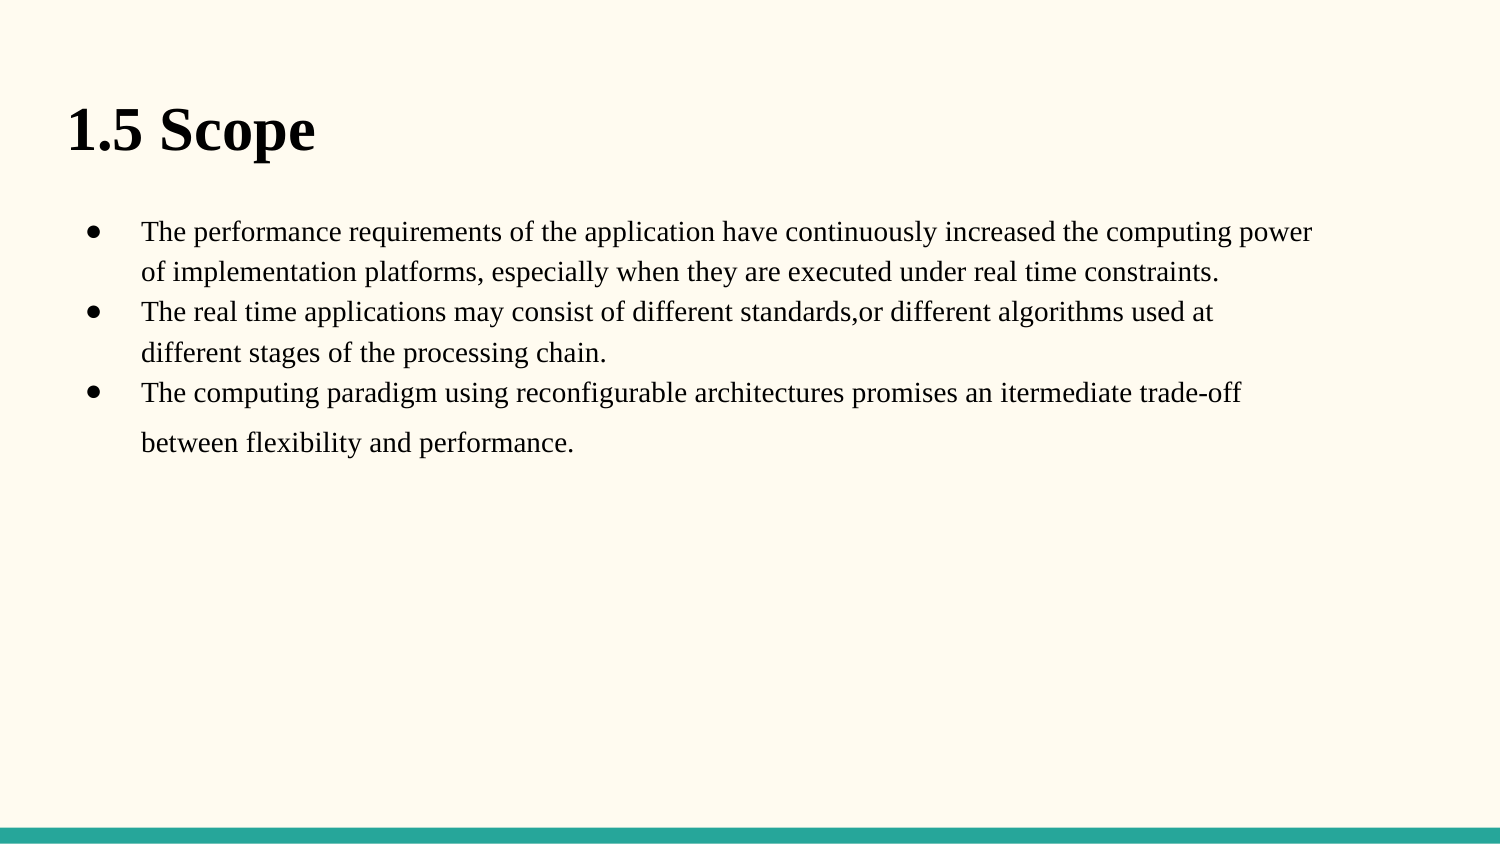

# 1.5 Scope
The performance requirements of the application have continuously increased the computing power of implementation platforms, especially when they are executed under real time constraints.
The real time applications may consist of different standards,or different algorithms used at different stages of the processing chain.
The computing paradigm using reconfigurable architectures promises an itermediate trade-off between flexibility and performance.